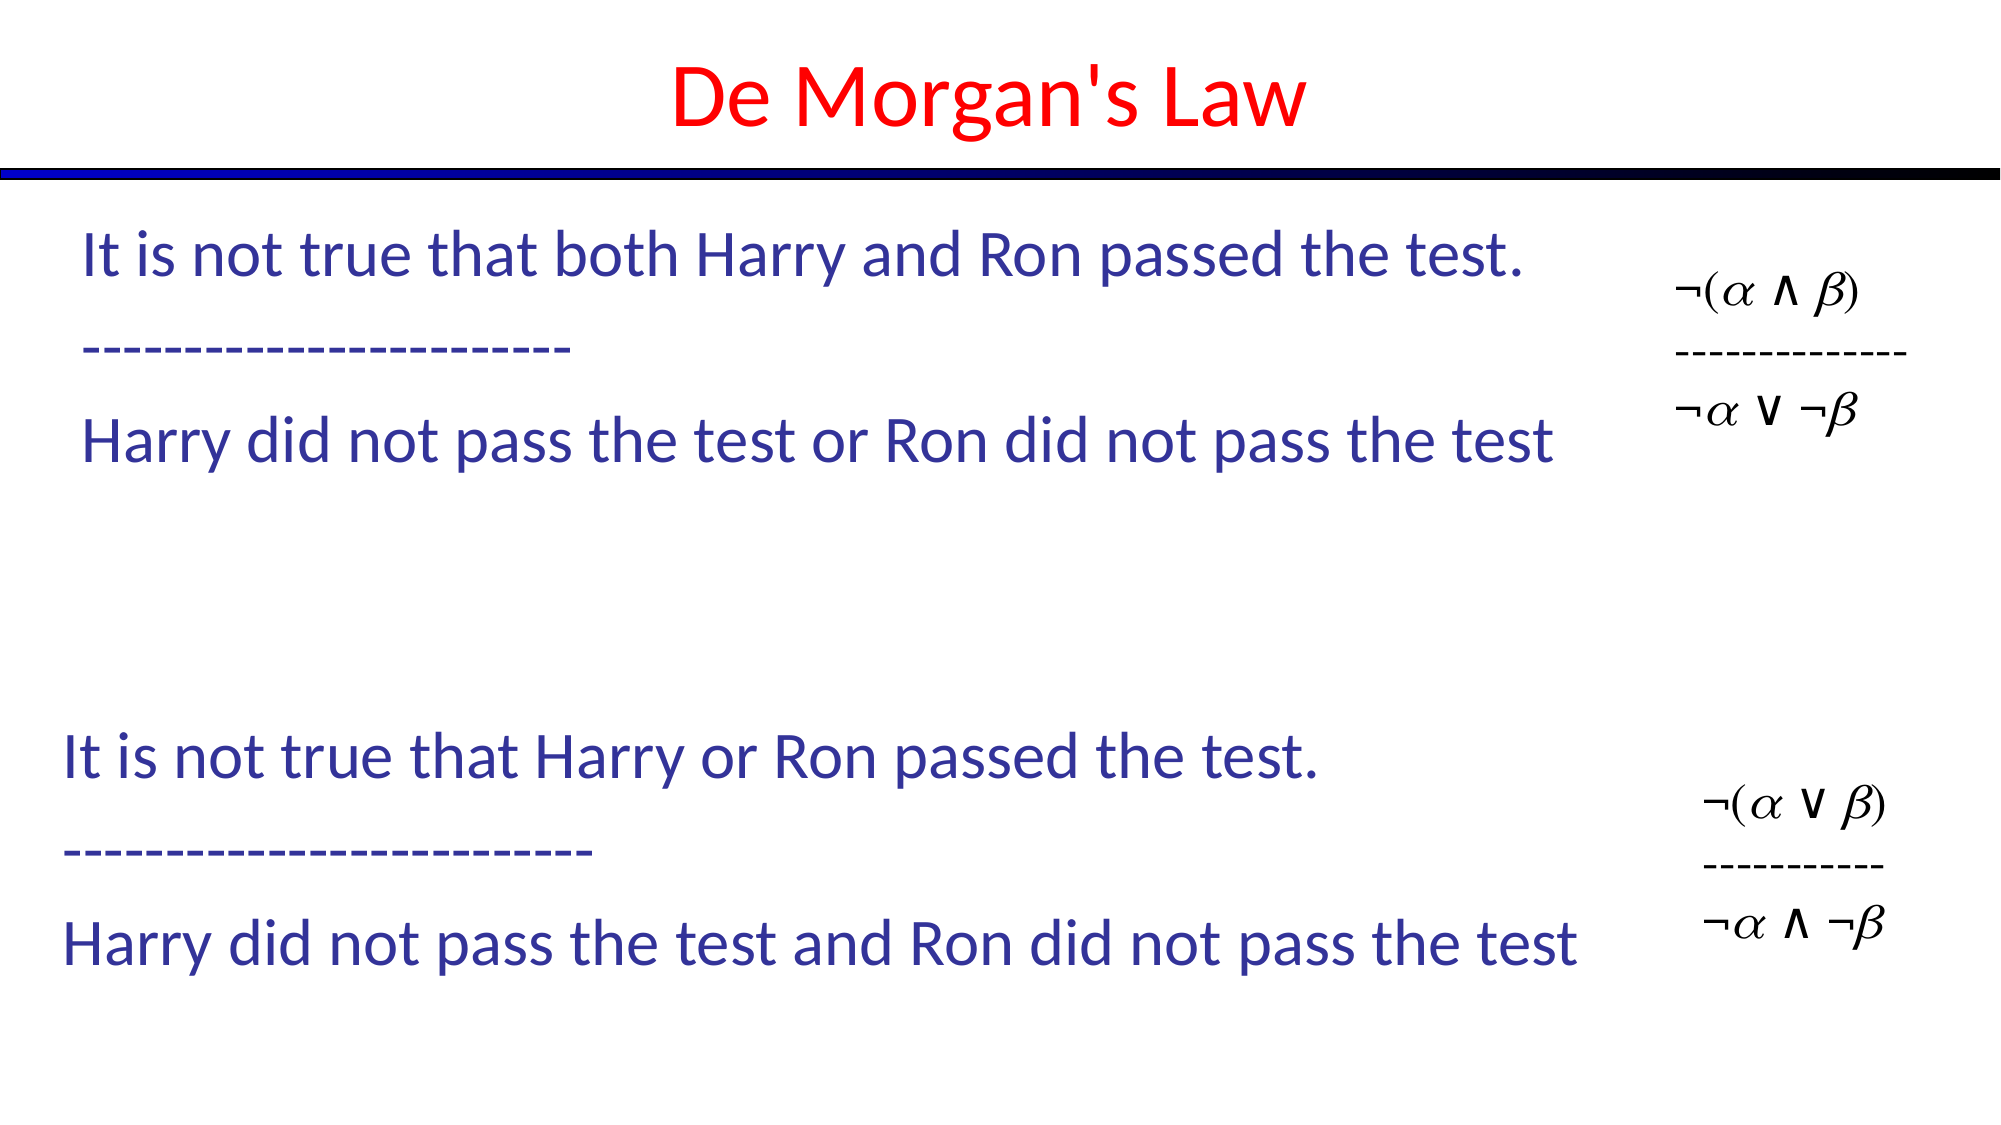

# De Morgan's Law
It is not true that both Harry and Ron passed the test.
------------------------
Harry did not pass the test or Ron did not pass the test
¬(α ∧ β)
--------------
¬α ∨ ¬β
It is not true that Harry or Ron passed the test.
--------------------------
Harry did not pass the test and Ron did not pass the test
¬(α ∨ β)
-----------
¬α ∧ ¬β